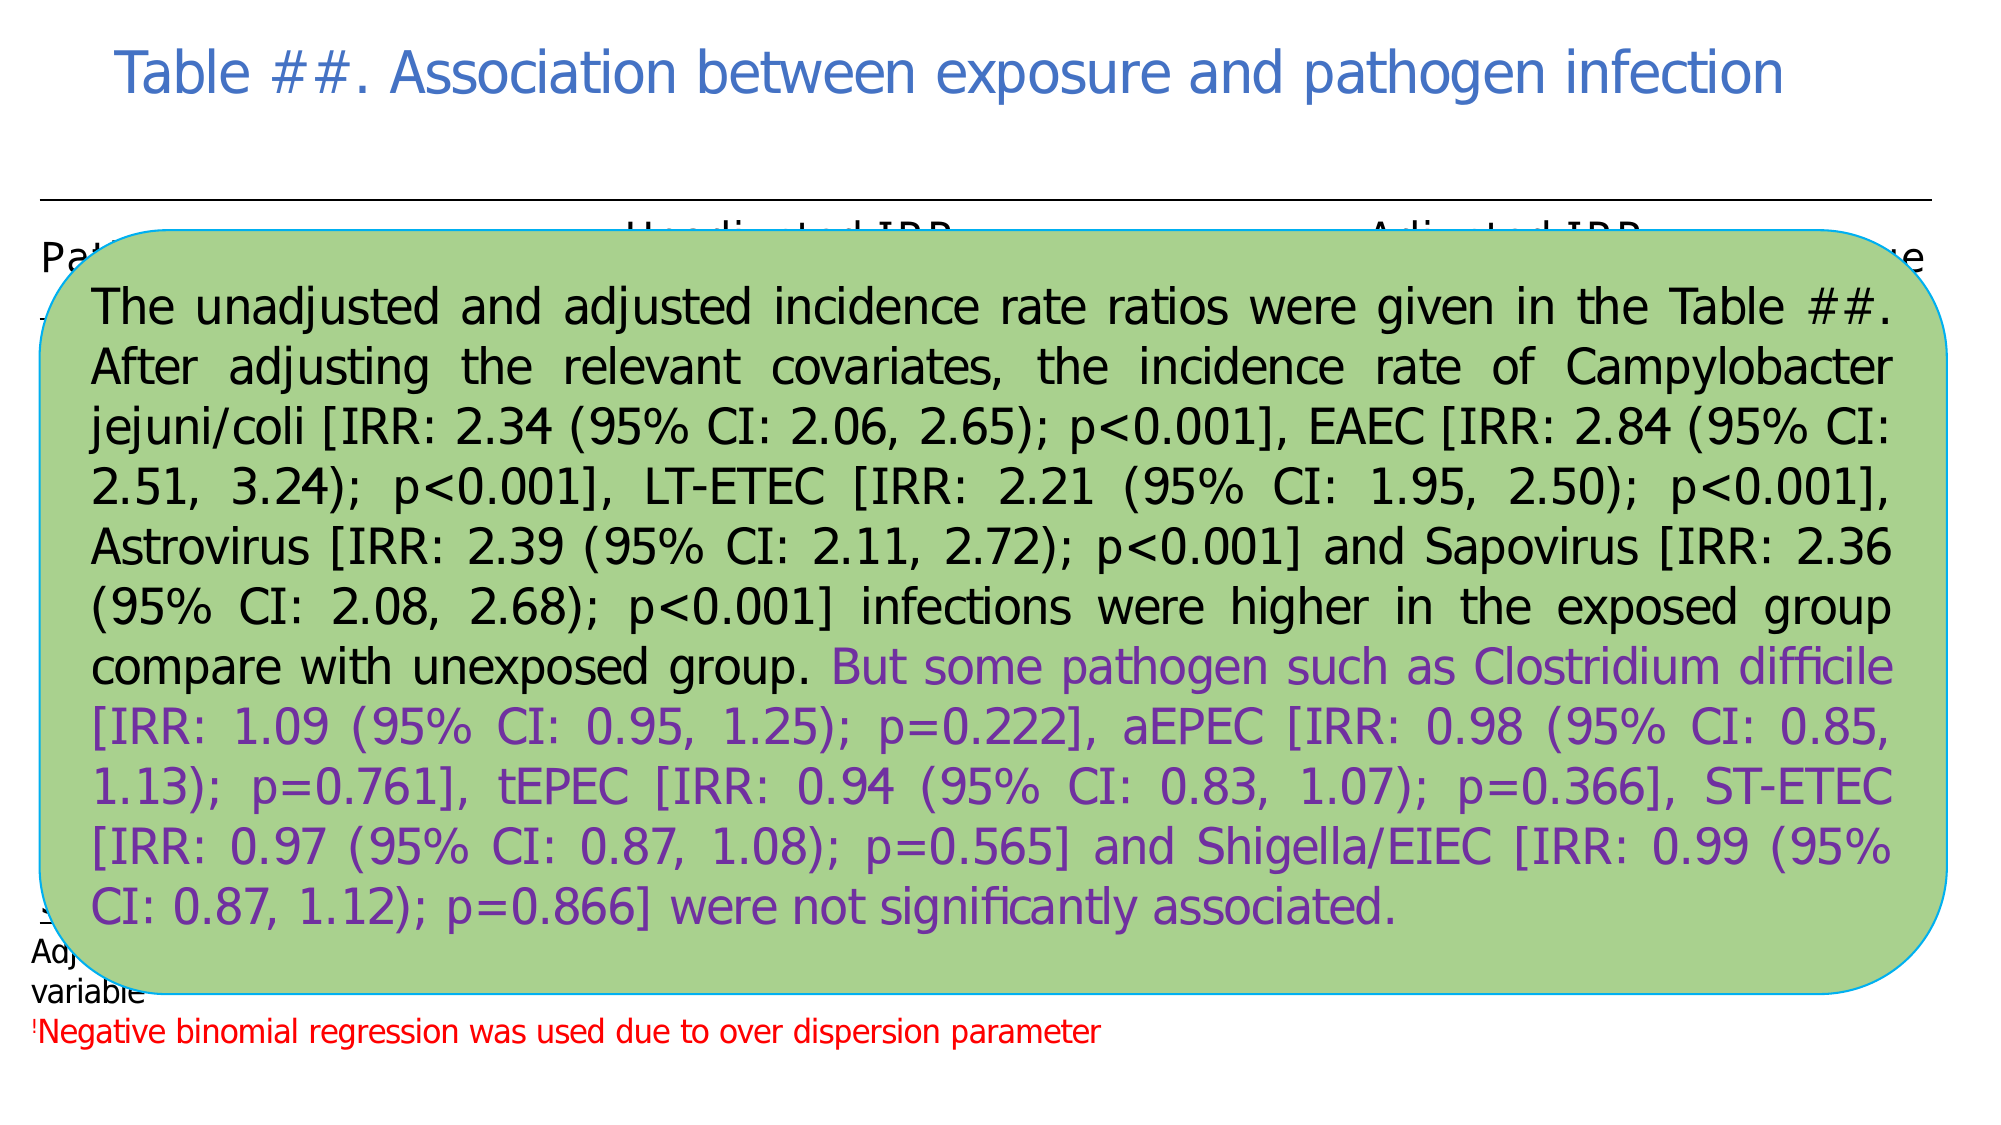

Table ##. Association between exposure and pathogen infection
| Pathogen | Unadjusted IRR (95% CI) | p-value | Adjusted IRR (95% CI) | p-value |
| --- | --- | --- | --- | --- |
| Campylobacter jejuni/coli | 2.38 (2.21, 2.56) | 0.000 | 2.34 (2.06, 2.65) | 0.000 |
| Clostridium difficile | 1.01 (0.94, 1.09) | 0.764 | 1.09 (0.95, 1.25) | 0.222 |
| EAEC! | 2.95 (2.73, 3.19) | 0.000 | 2.84 (2.51, 3.24) | 0.000 |
| aEPEC | 0.97 (0.90, 1.05) | 0.513 | 0.98 (0.85, 1.13) | 0.761 |
| tEPEC | 1.02 (0.95, 1.09) | 0.631 | 0.94 (0.83, 1.07) | 0.366 |
| LT-ETEC | 2.23 (2.07, 2.40) | 0.000 | 2.21 (1.95, 2.50) | 0.000 |
| ST-ETEC | 1.00 (0.94, 1.06) | 0.915 | 0.97 (0.87, 1.08) | 0.565 |
| Shigella/EIEC | 0.97 (0.91, 1.04) | 0.429 | 0.99 (0.87, 1.12) | 0.866 |
| Astrovirus | 2.41 (2.23, 2.60) | 0.000 | 2.39 (2.11, 2.72) | 0.000 |
| Sapovirus | 2.34 (2.17, 2.53) | 0.000 | 2.36 (2.08, 2.68) | 0.000 |
The unadjusted and adjusted incidence rate ratios were given in the Table ##. After adjusting the relevant covariates, the incidence rate of Campylobacter jejuni/coli [IRR: 2.34 (95% CI: 2.06, 2.65); p<0.001], EAEC [IRR: 2.84 (95% CI: 2.51, 3.24); p<0.001], LT-ETEC [IRR: 2.21 (95% CI: 1.95, 2.50); p<0.001], Astrovirus [IRR: 2.39 (95% CI: 2.11, 2.72); p<0.001] and Sapovirus [IRR: 2.36 (95% CI: 2.08, 2.68); p<0.001] infections were higher in the exposed group compare with unexposed group. But some pathogen such as Clostridium difficile [IRR: 1.09 (95% CI: 0.95, 1.25); p=0.222], aEPEC [IRR: 0.98 (95% CI: 0.85, 1.13); p=0.761], tEPEC [IRR: 0.94 (95% CI: 0.83, 1.07); p=0.366], ST-ETEC [IRR: 0.97 (95% CI: 0.87, 1.08); p=0.565] and Shigella/EIEC [IRR: 0.99 (95% CI: 0.87, 1.12); p=0.866] were not significantly associated.
Adjusted in the Poisson model for age, sex, occupation, BMI, SES, Hemoglobin status; log of total number of follow up as offset variable
!Negative binomial regression was used due to over dispersion parameter